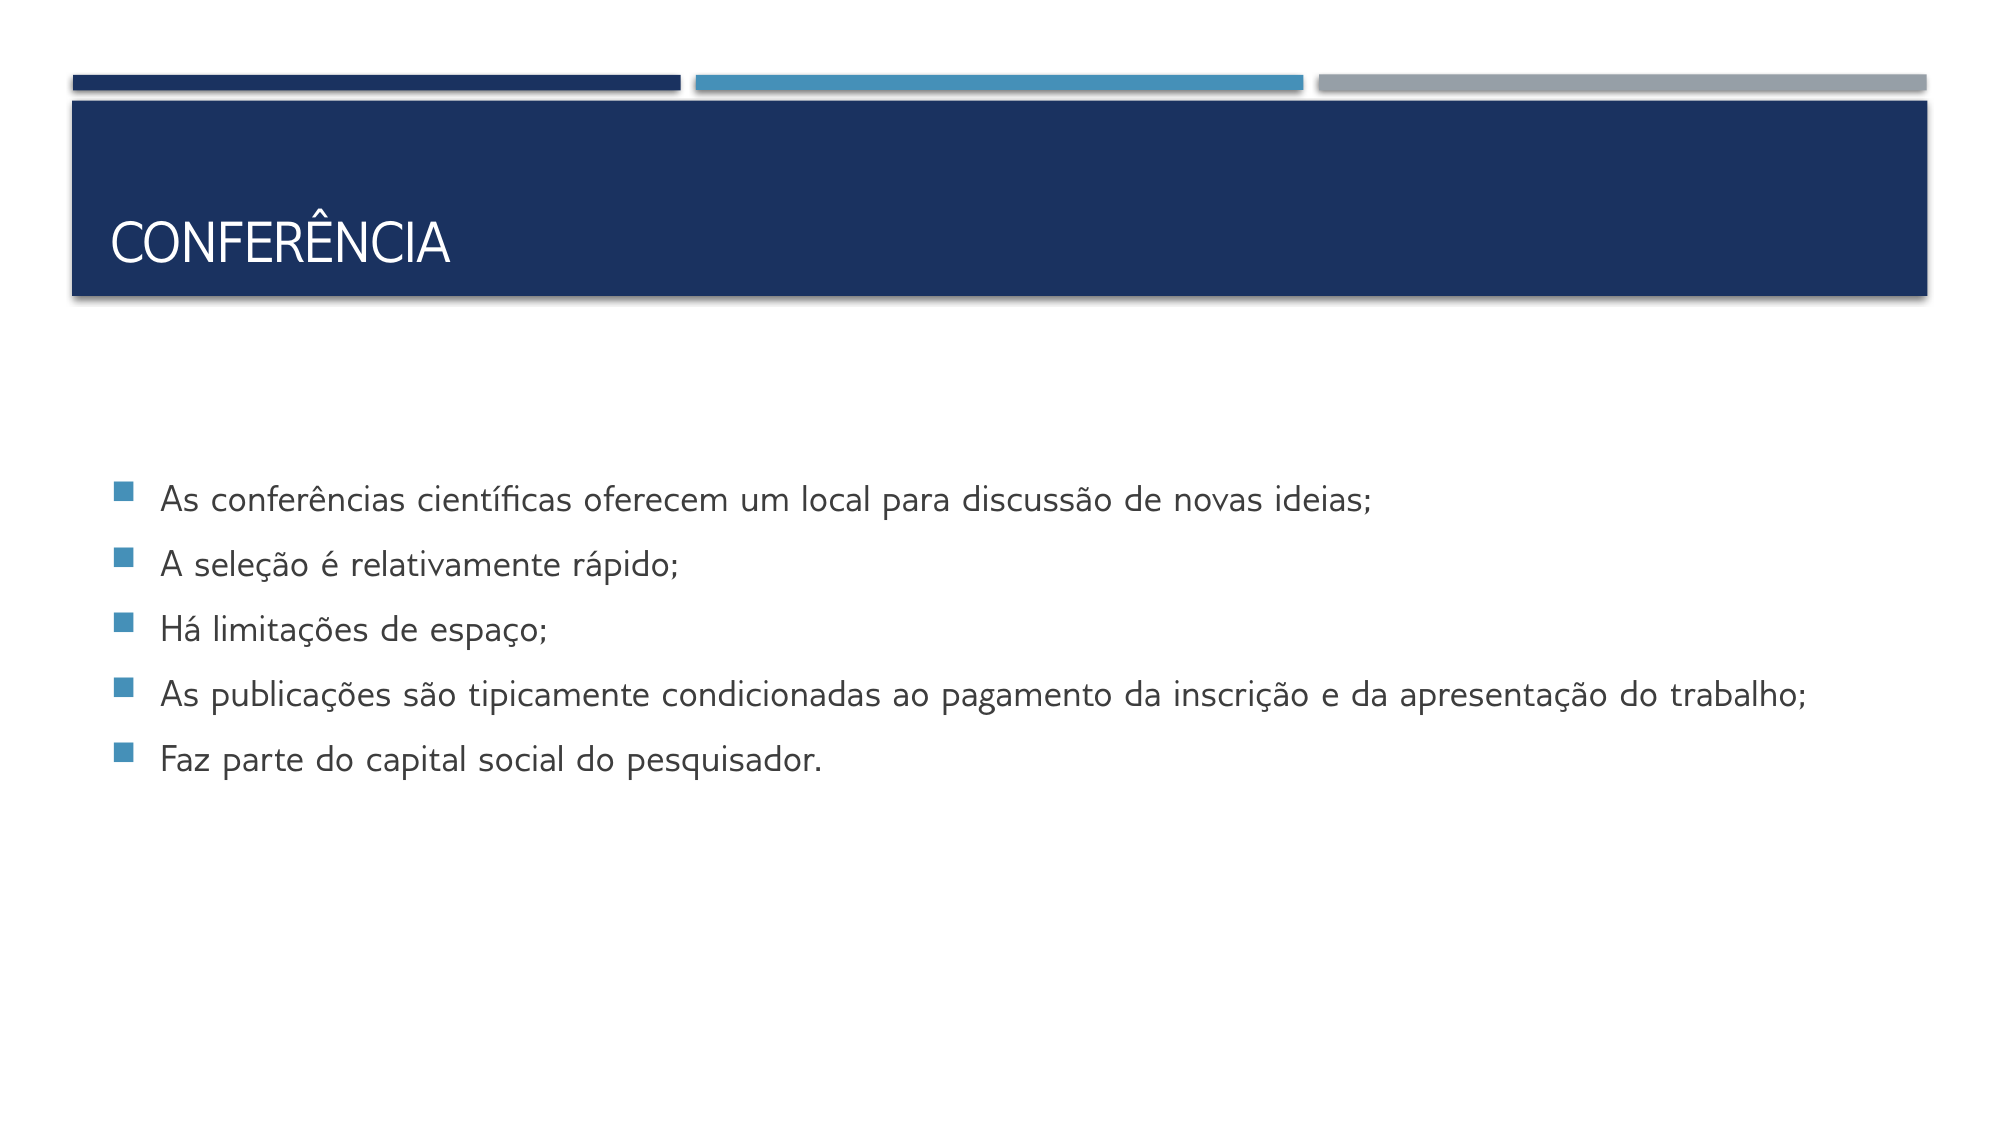

# Conferência
As conferências científicas oferecem um local para discussão de novas ideias;
A seleção é relativamente rápido;
Há limitações de espaço;
As publicações são tipicamente condicionadas ao pagamento da inscrição e da apresentação do trabalho;
Faz parte do capital social do pesquisador.